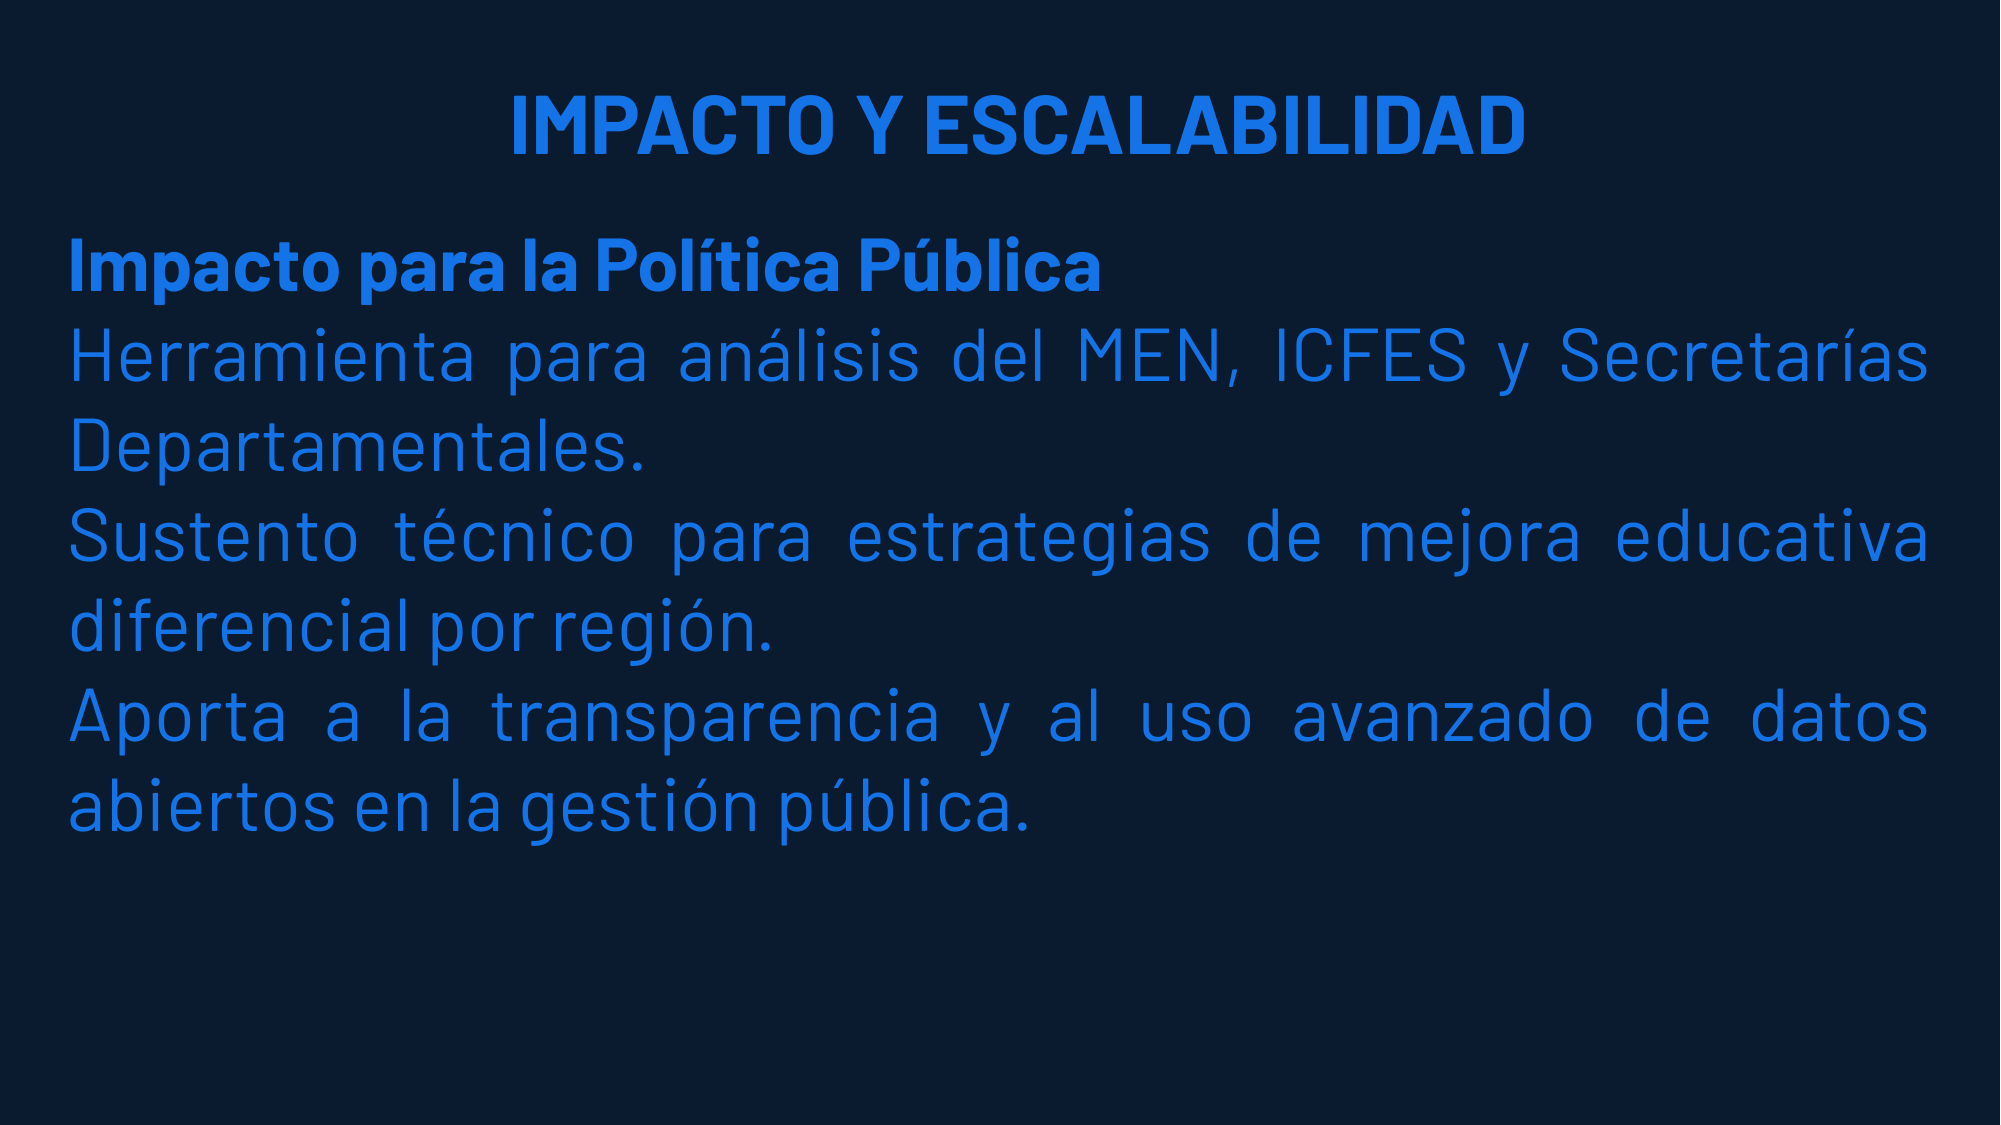

IMPACTO Y ESCALABILIDAD
Impacto para la Política Pública
Herramienta para análisis del MEN, ICFES y Secretarías Departamentales.
Sustento técnico para estrategias de mejora educativa diferencial por región.
Aporta a la transparencia y al uso avanzado de datos abiertos en la gestión pública.